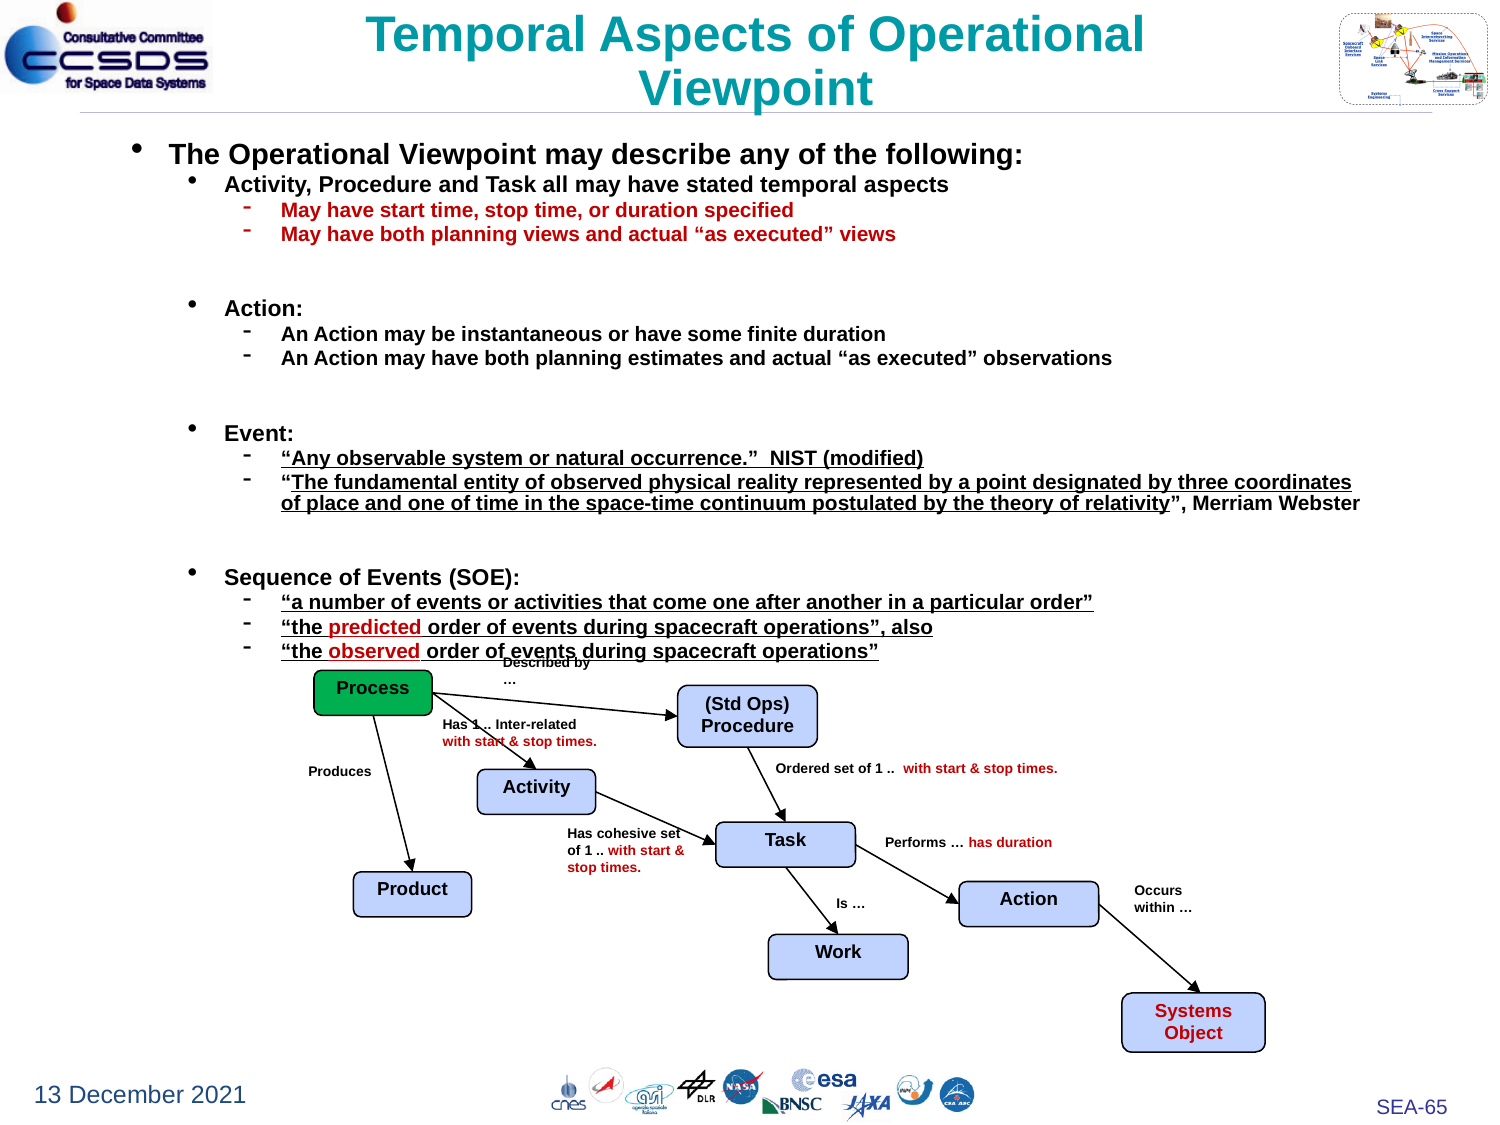

# Temporal Aspects of Operational Viewpoint
The Operational Viewpoint may describe any of the following:
Activity, Procedure and Task all may have stated temporal aspects
May have start time, stop time, or duration specified
May have both planning views and actual “as executed” views

Action:
An Action may be instantaneous or have some finite duration
An Action may have both planning estimates and actual “as executed” observations

Event:
“Any observable system or natural occurrence.”  NIST (modified)
“The fundamental entity of observed physical reality represented by a point designated by three coordinates of place and one of time in the space-time continuum postulated by the theory of relativity”, Merriam Webster

Sequence of Events (SOE):
“a number of events or activities that come one after another in a particular order”
“the predicted order of events during spacecraft operations”, also
“the observed order of events during spacecraft operations”
Described by …
Process
(Std Ops)
Procedure
Has 1 .. Inter-related with start & stop times.
Ordered set of 1 ..  with start & stop times.
Produces
Activity
Has cohesive set of 1 .. with start & stop times.
Task
Performs … has duration
Product
Occurs  within …
Action
Is …
Work
Systems
Object
13 December 2021